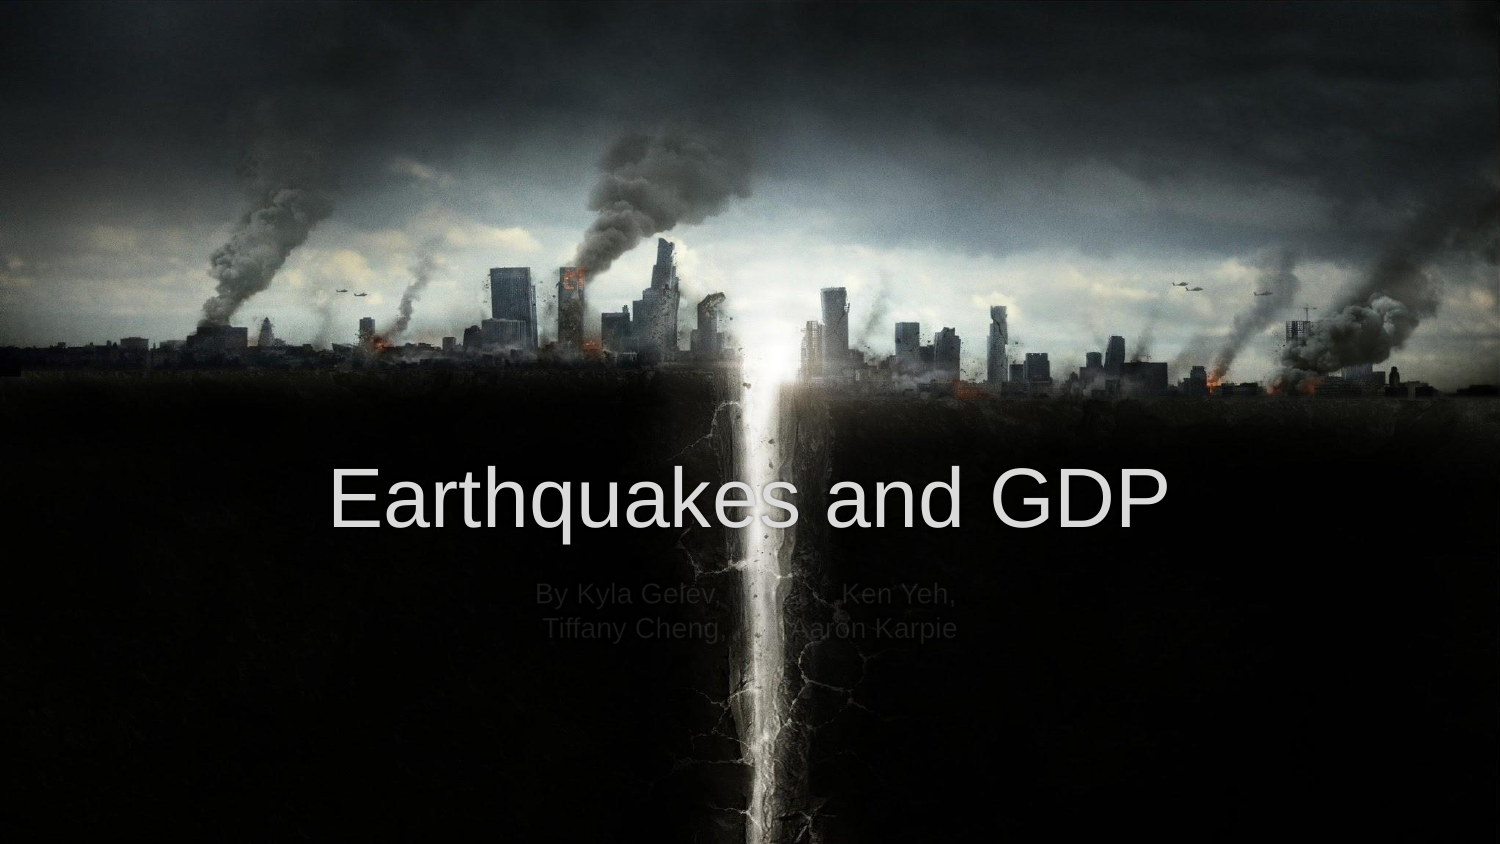

# Earthquakes and GDP
By Kyla Gelev,               Ken Yeh,
Tiffany Cheng,        Aaron Karpie